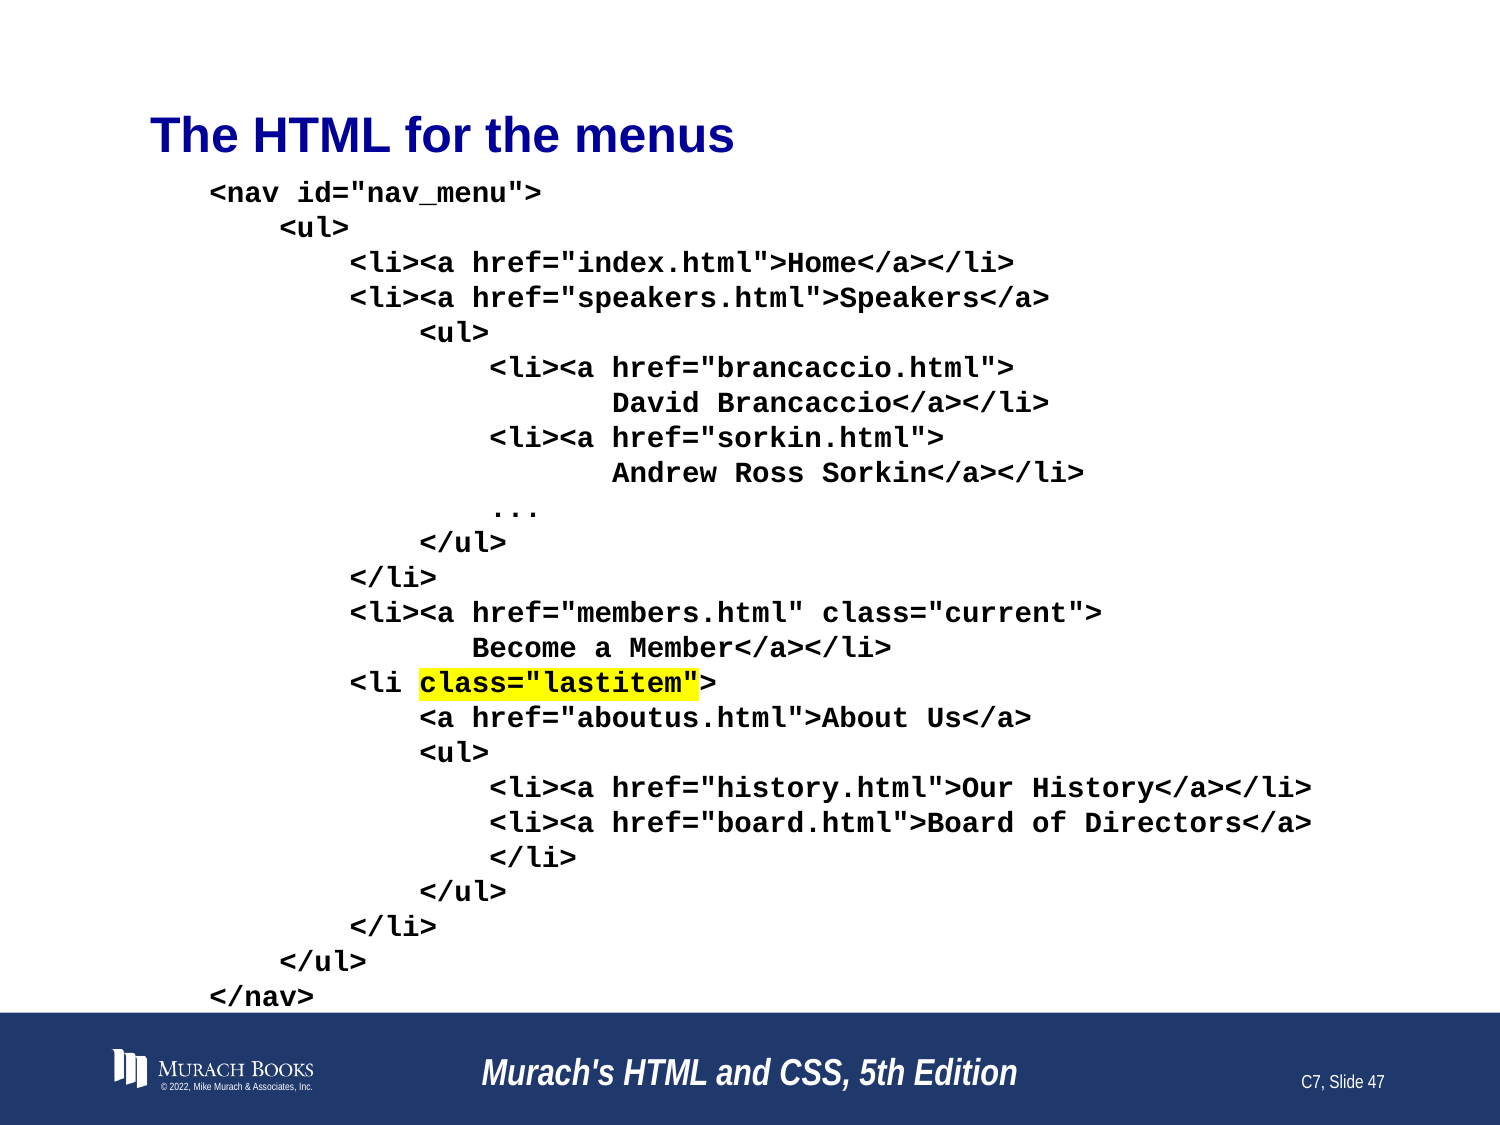

# The HTML for the menus
<nav id="nav_menu">
    <ul>
        <li><a href="index.html">Home</a></li>
        <li><a href="speakers.html">Speakers</a>
            <ul>
                <li><a href="brancaccio.html">
                       David Brancaccio</a></li>
                <li><a href="sorkin.html">
                       Andrew Ross Sorkin</a></li>
                ...
            </ul>
        </li>
        <li><a href="members.html" class="current">
               Become a Member</a></li>
        <li class="lastitem">
            <a href="aboutus.html">About Us</a>
            <ul>
                <li><a href="history.html">Our History</a></li>
                <li><a href="board.html">Board of Directors</a>
                </li>
            </ul>
        </li>
    </ul>
</nav>

© 2022, Mike Murach & Associates, Inc.
Murach's HTML and CSS, 5th Edition

C7, Slide 47